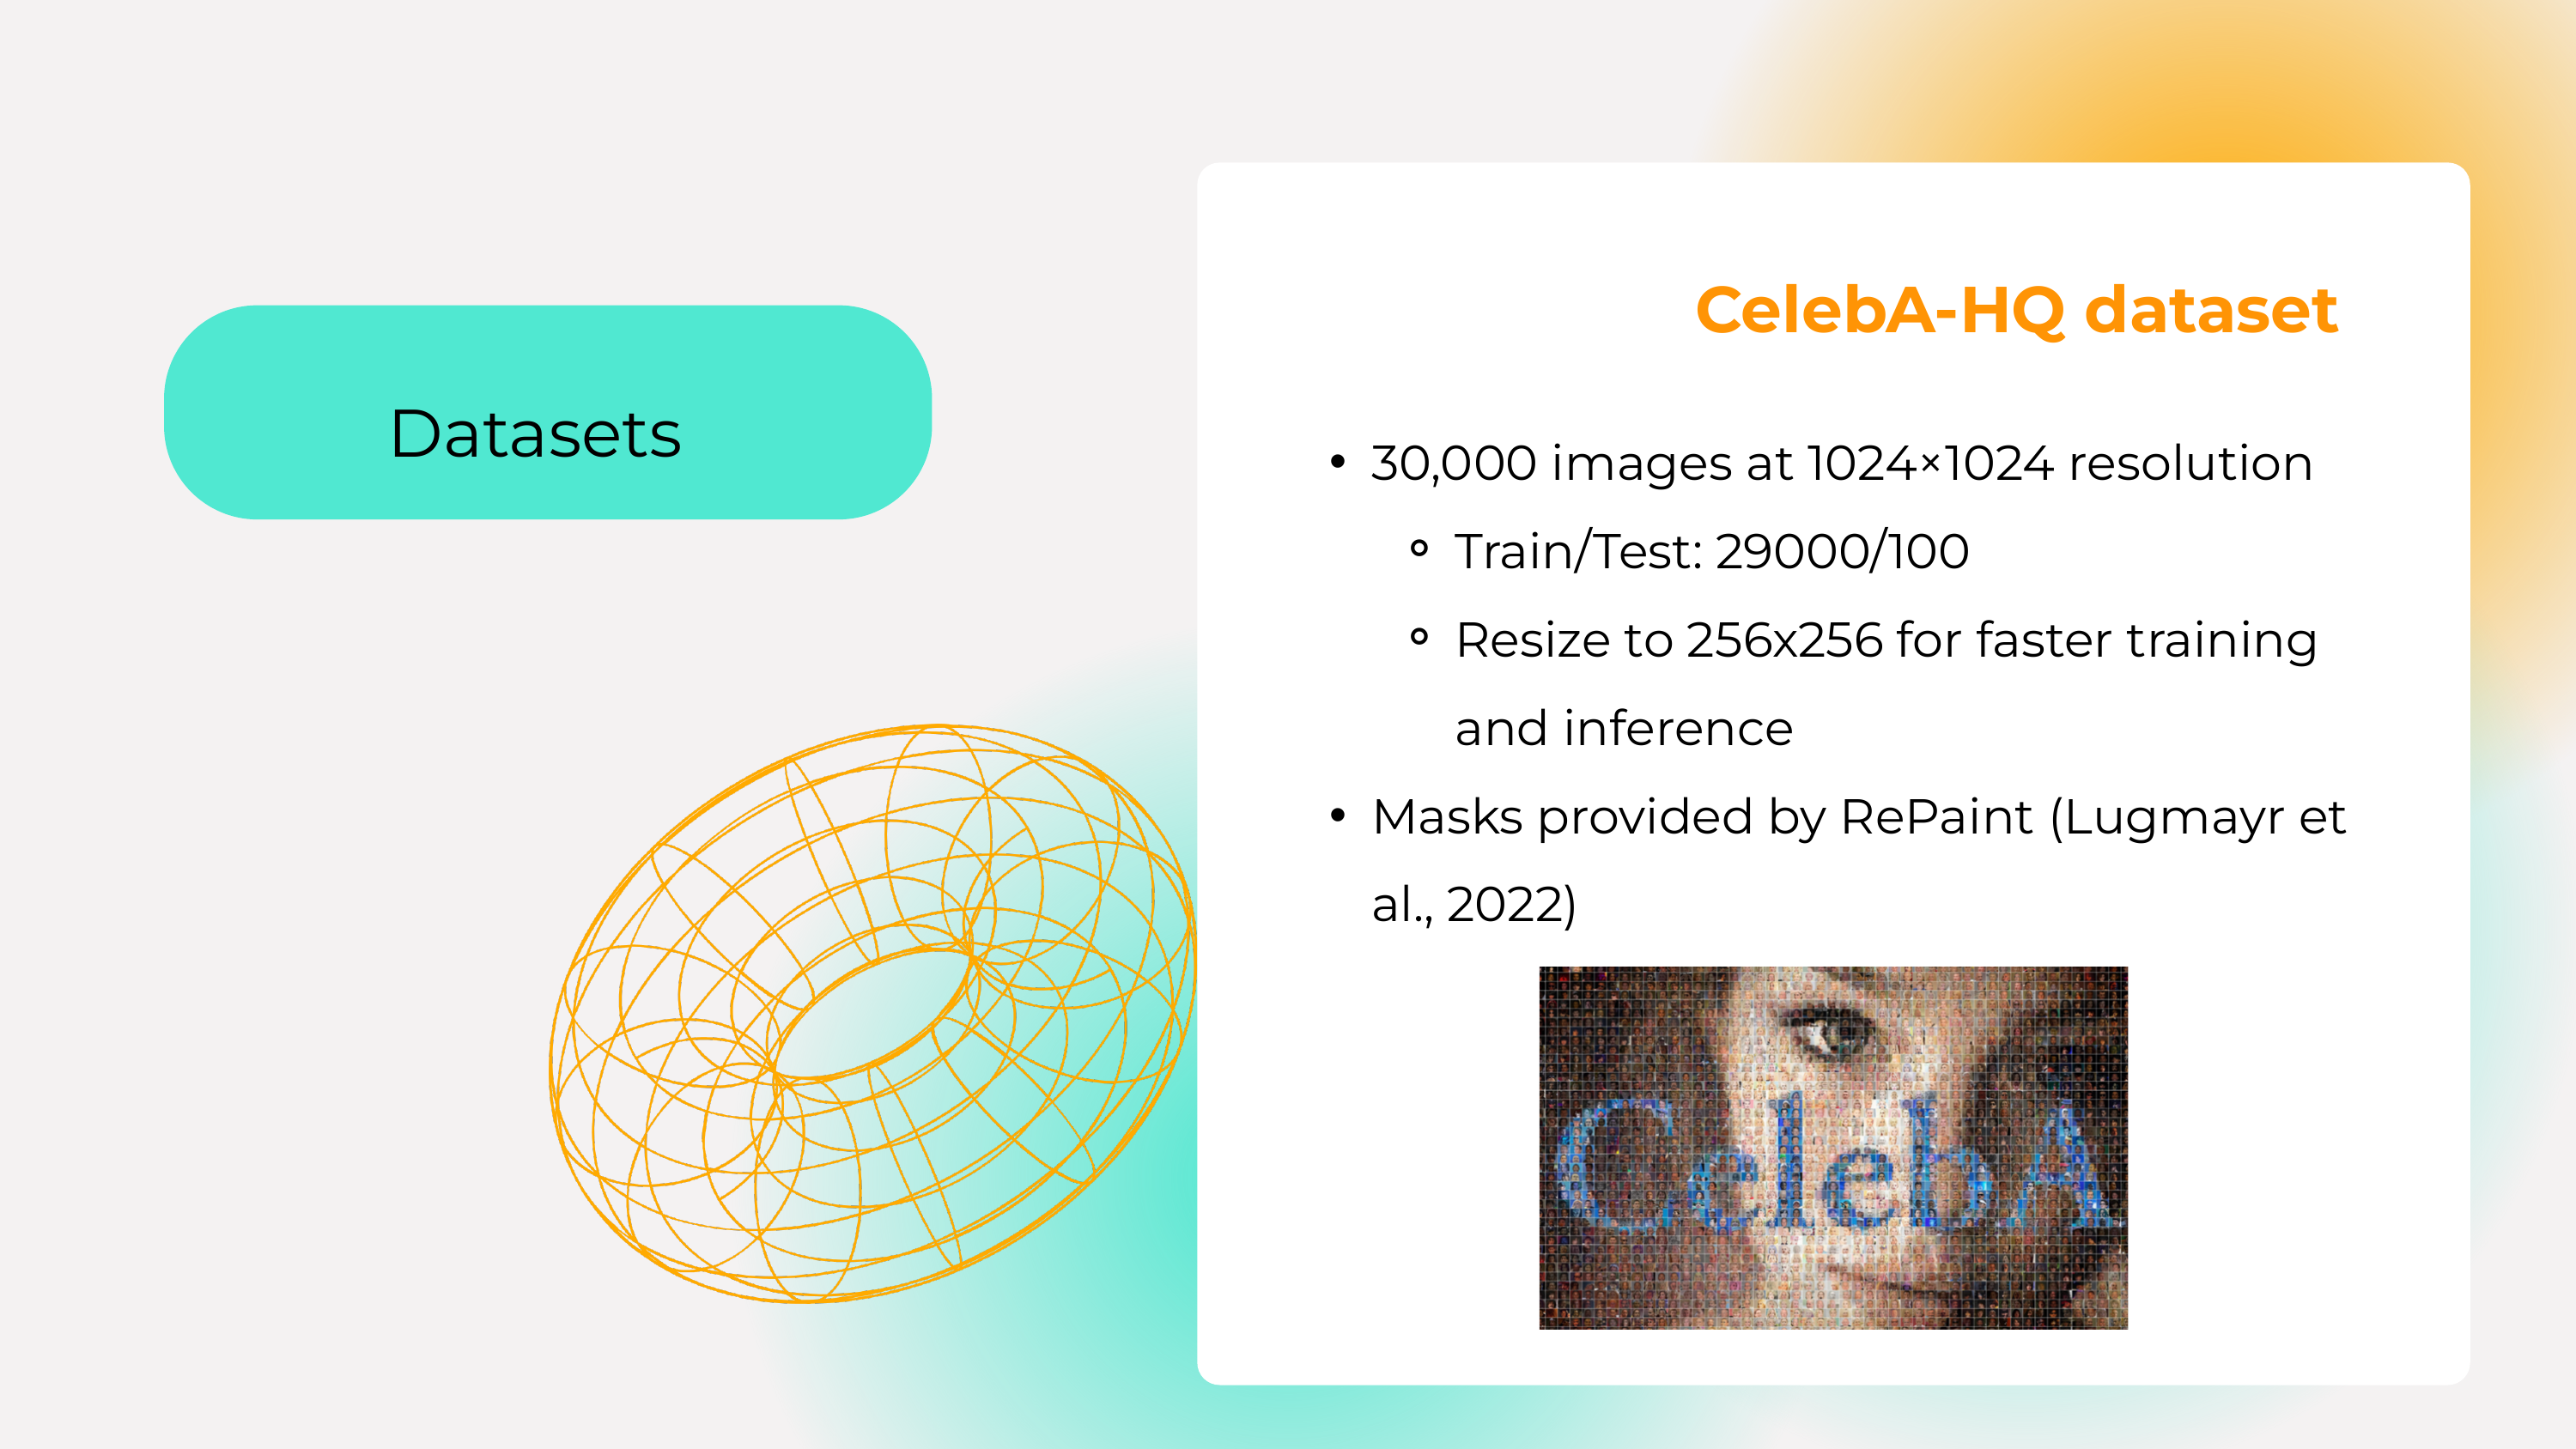

CelebA-HQ dataset

Datasets
30,000 images at 1024×1024 resolution
Train/Test: 29000/100
Resize to 256x256 for faster training and inference
Masks provided by RePaint (Lugmayr et al., 2022)